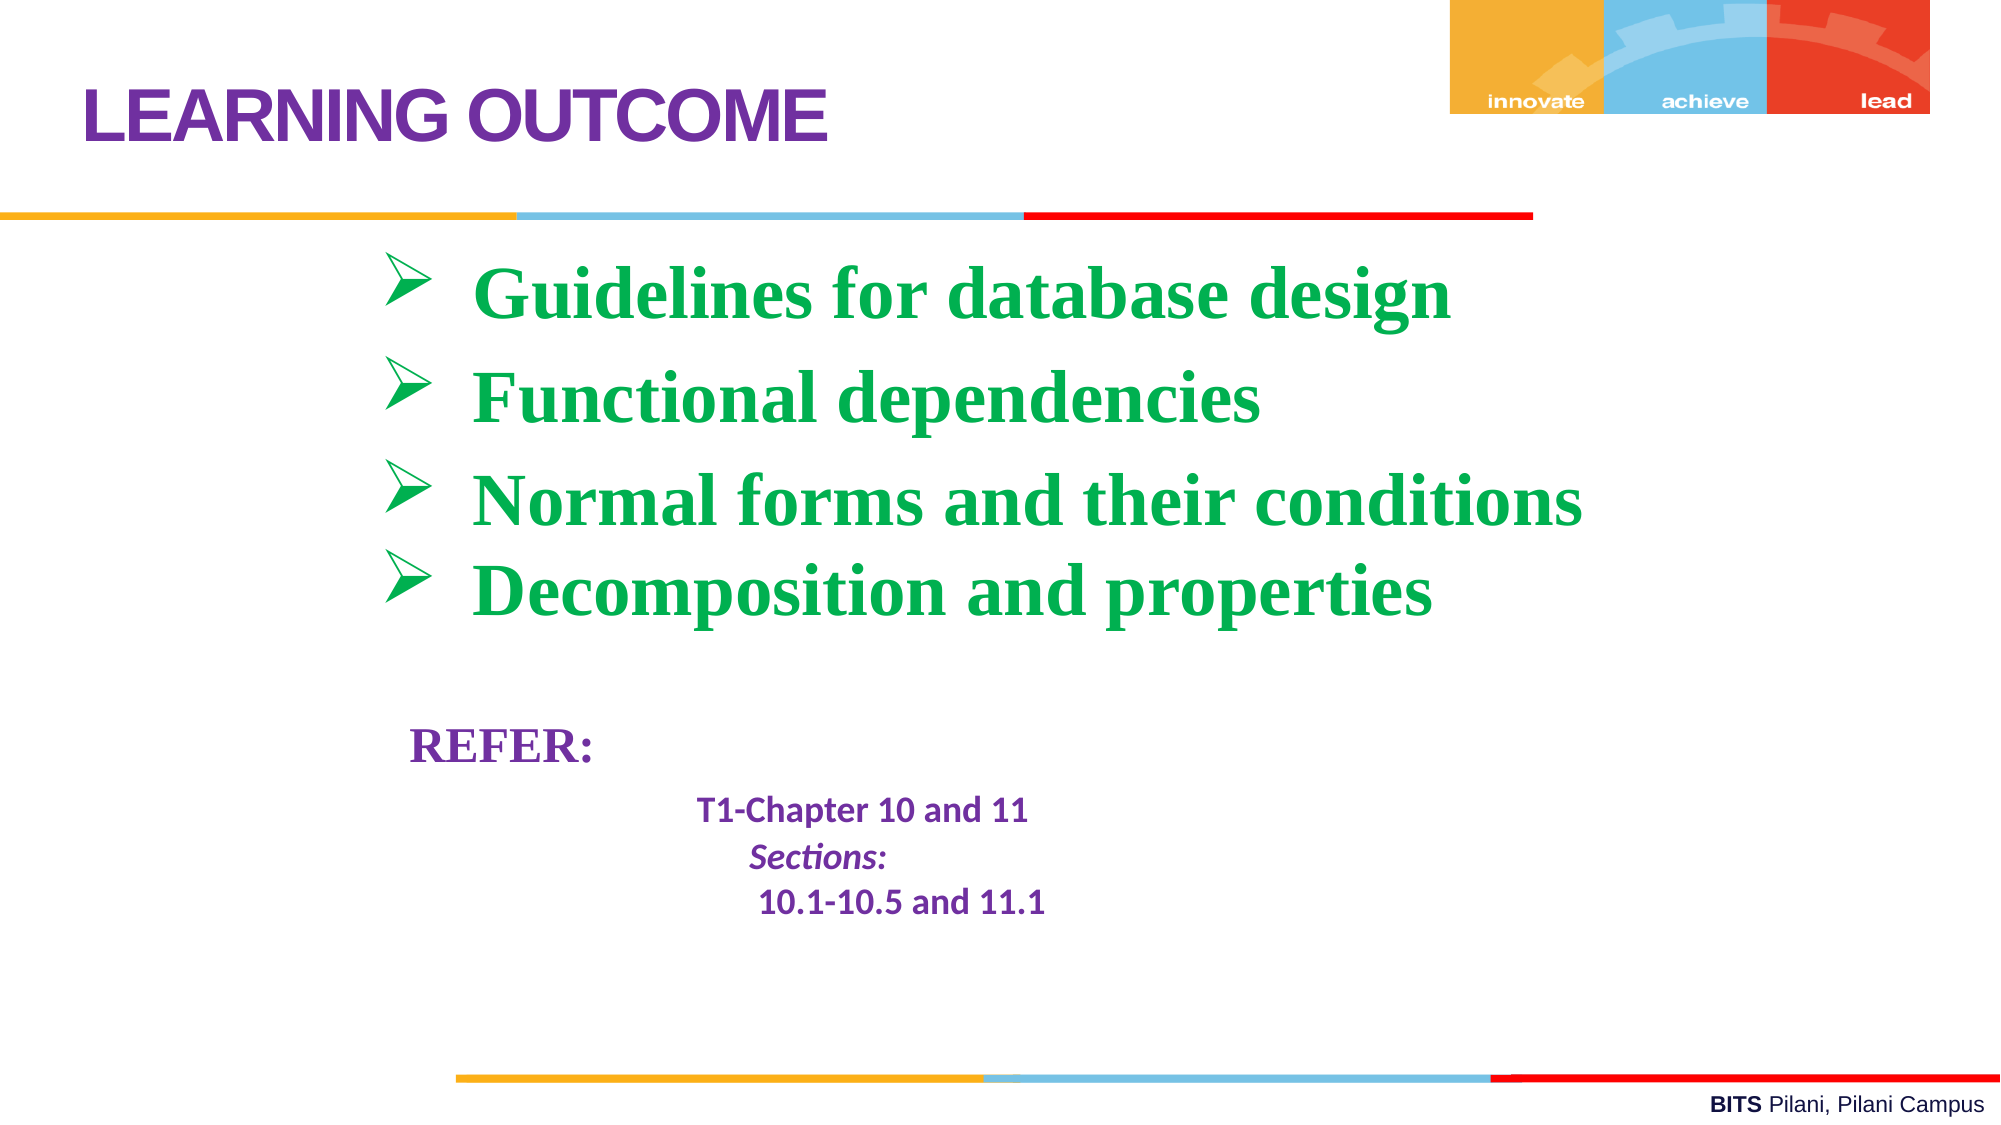

LEARNING OUTCOME

Guidelines for database design
Functional dependencies
Normal forms and their conditions
Decomposition and properties
REFER:
                       T1-Chapter 10 and 11
                                        Sections:
                                         10.1-10.5 and 11.1